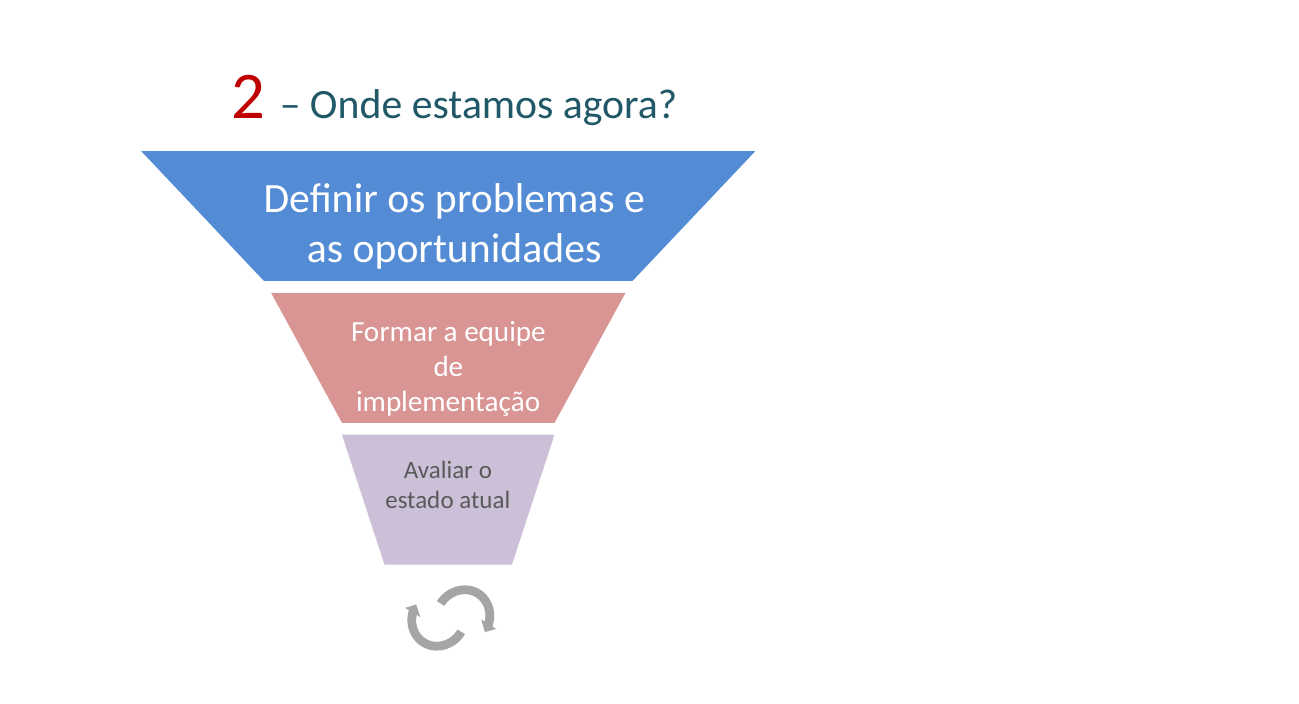

2 – Onde estamos agora?

Definir os problemas e as oportunidades

Formar a equipe de implementação

Avaliar o estado atual